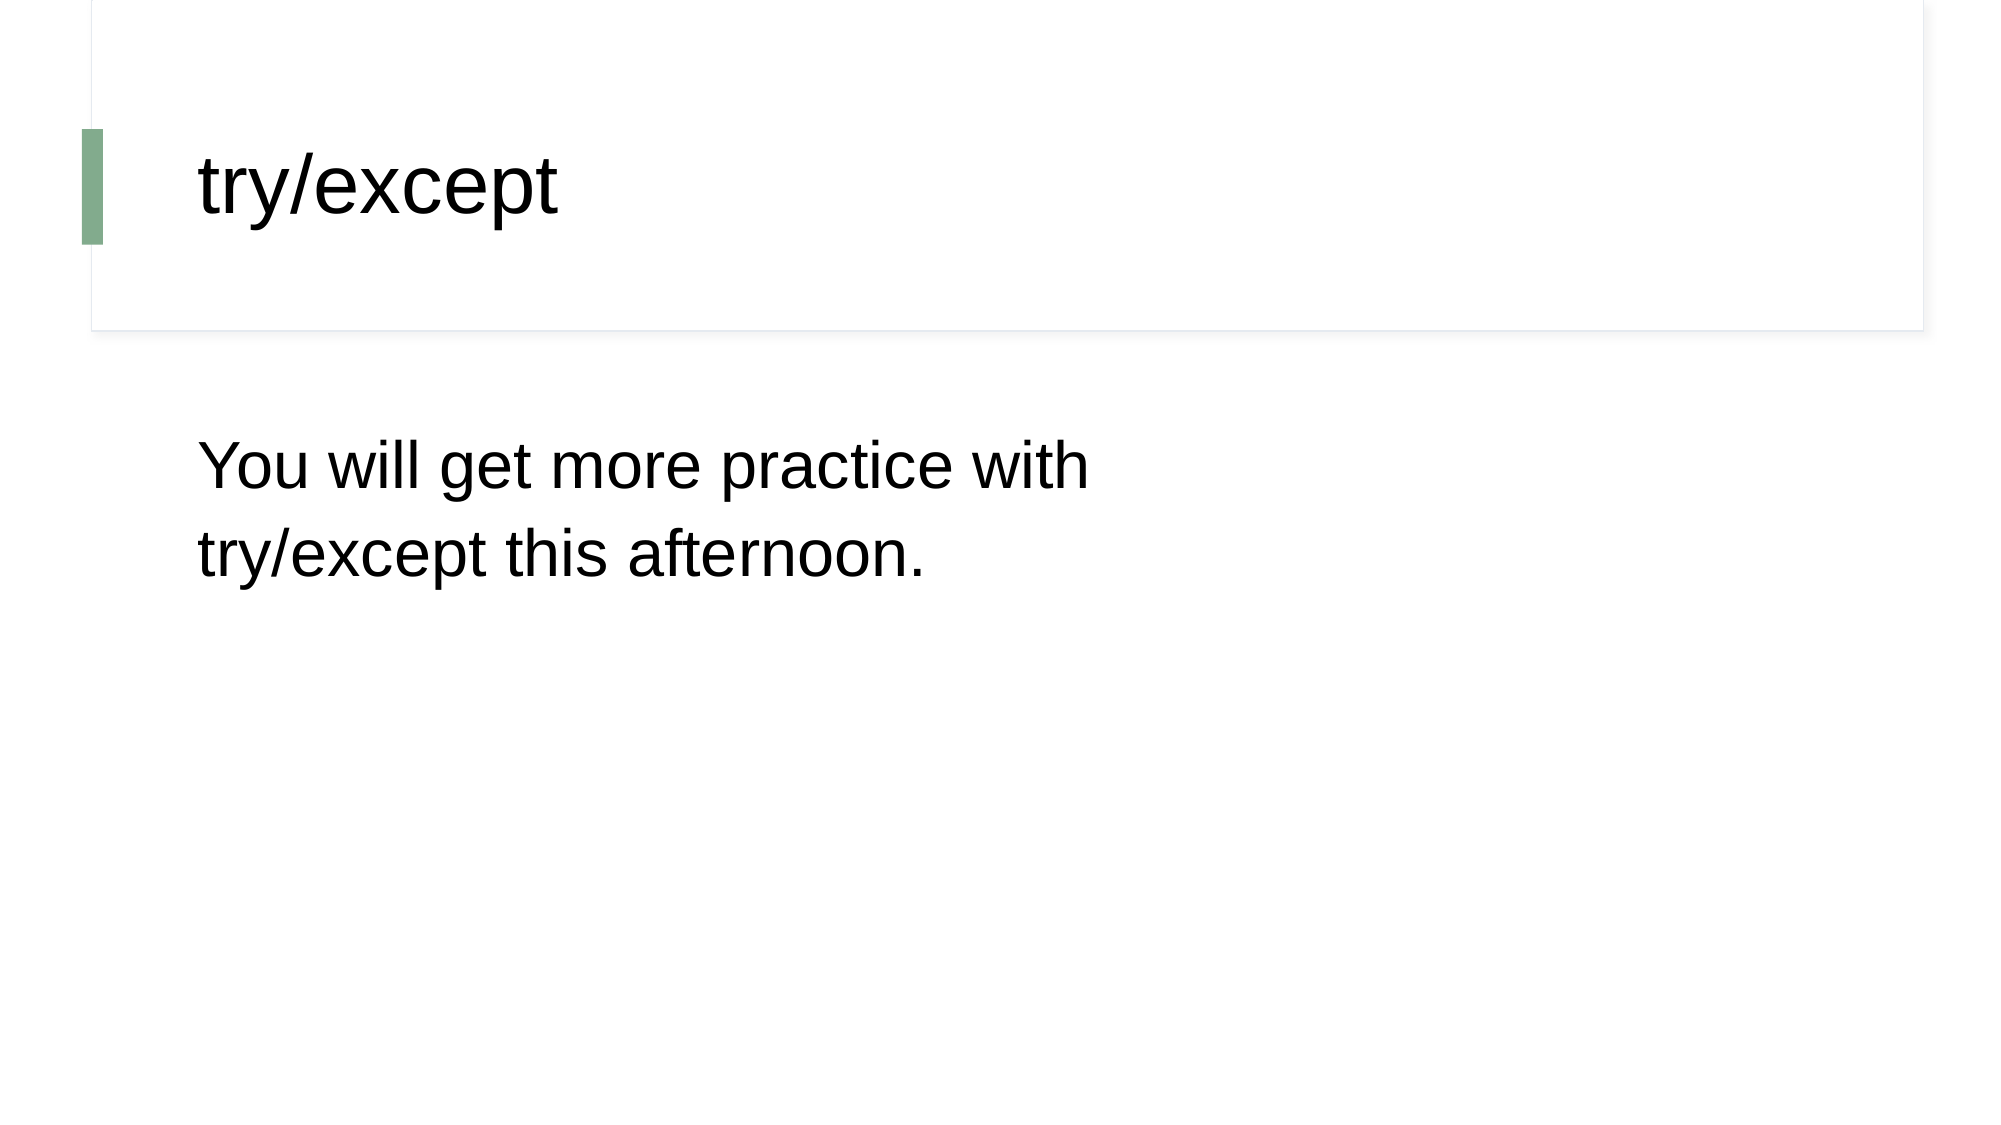

# try/except
You will get more practice with try/except this afternoon.